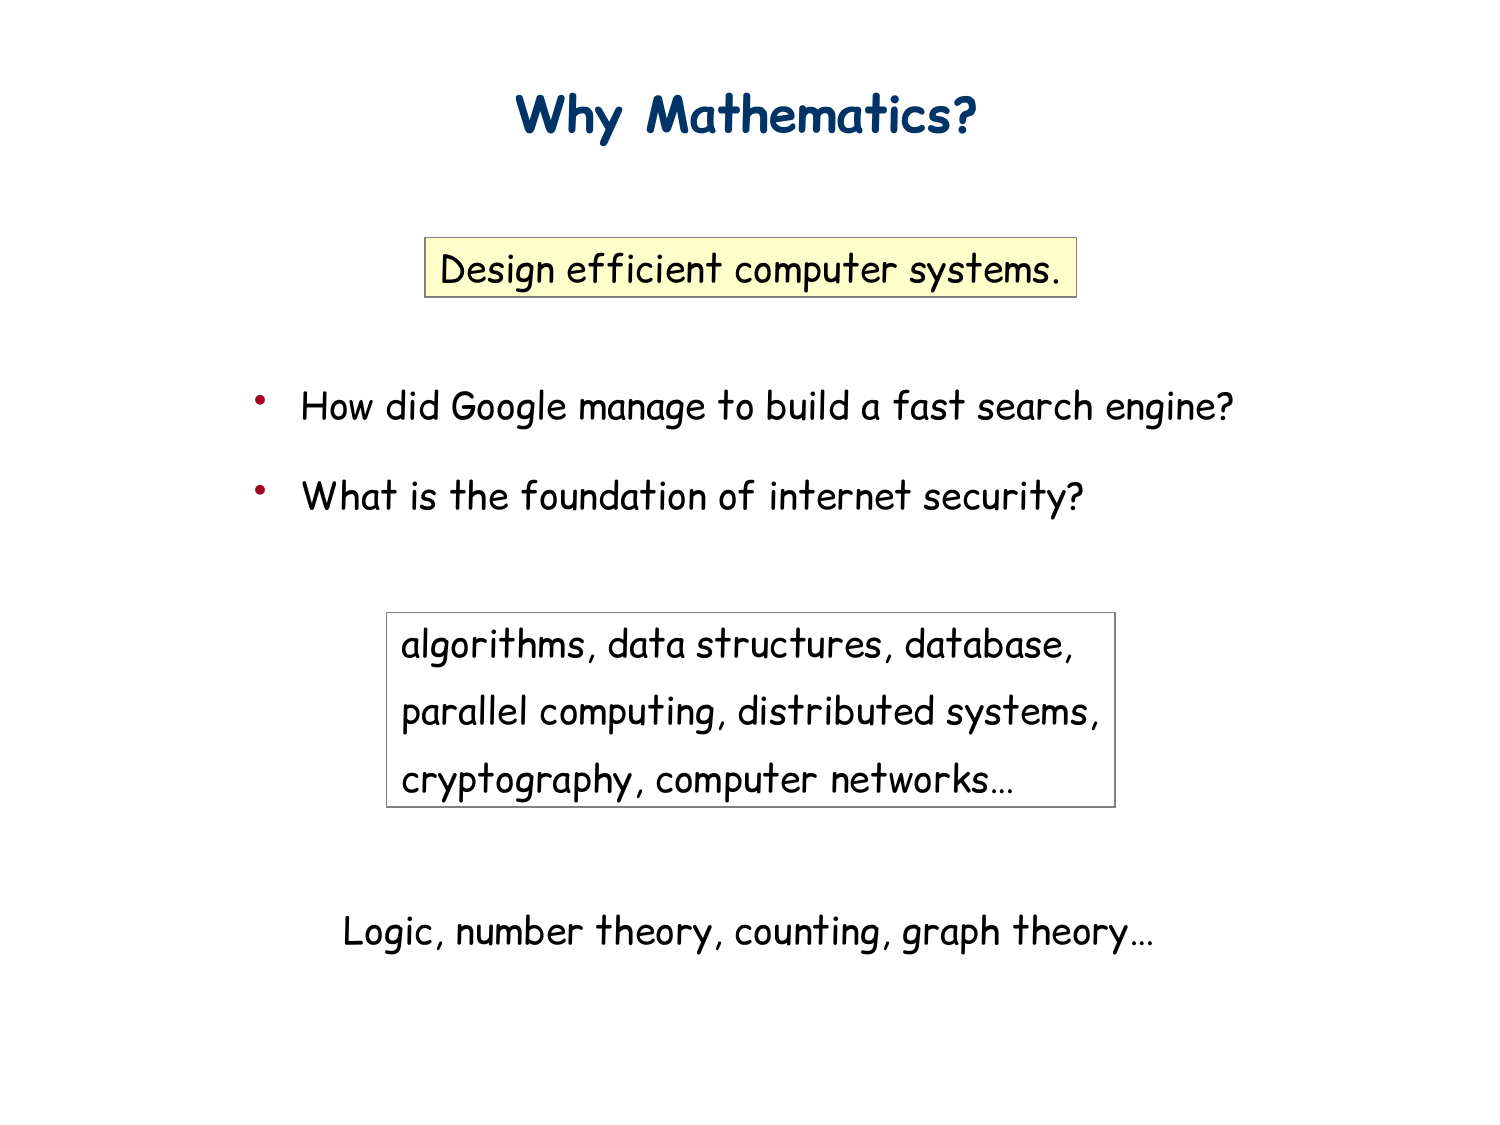

Why Mathematics?
Design efficient computer systems.
 How did Google manage to build a fast search engine?

 What is the foundation of internet security?
algorithms, data structures, database,
parallel computing, distributed systems,
cryptography, computer networks…
Logic, number theory, counting, graph theory…